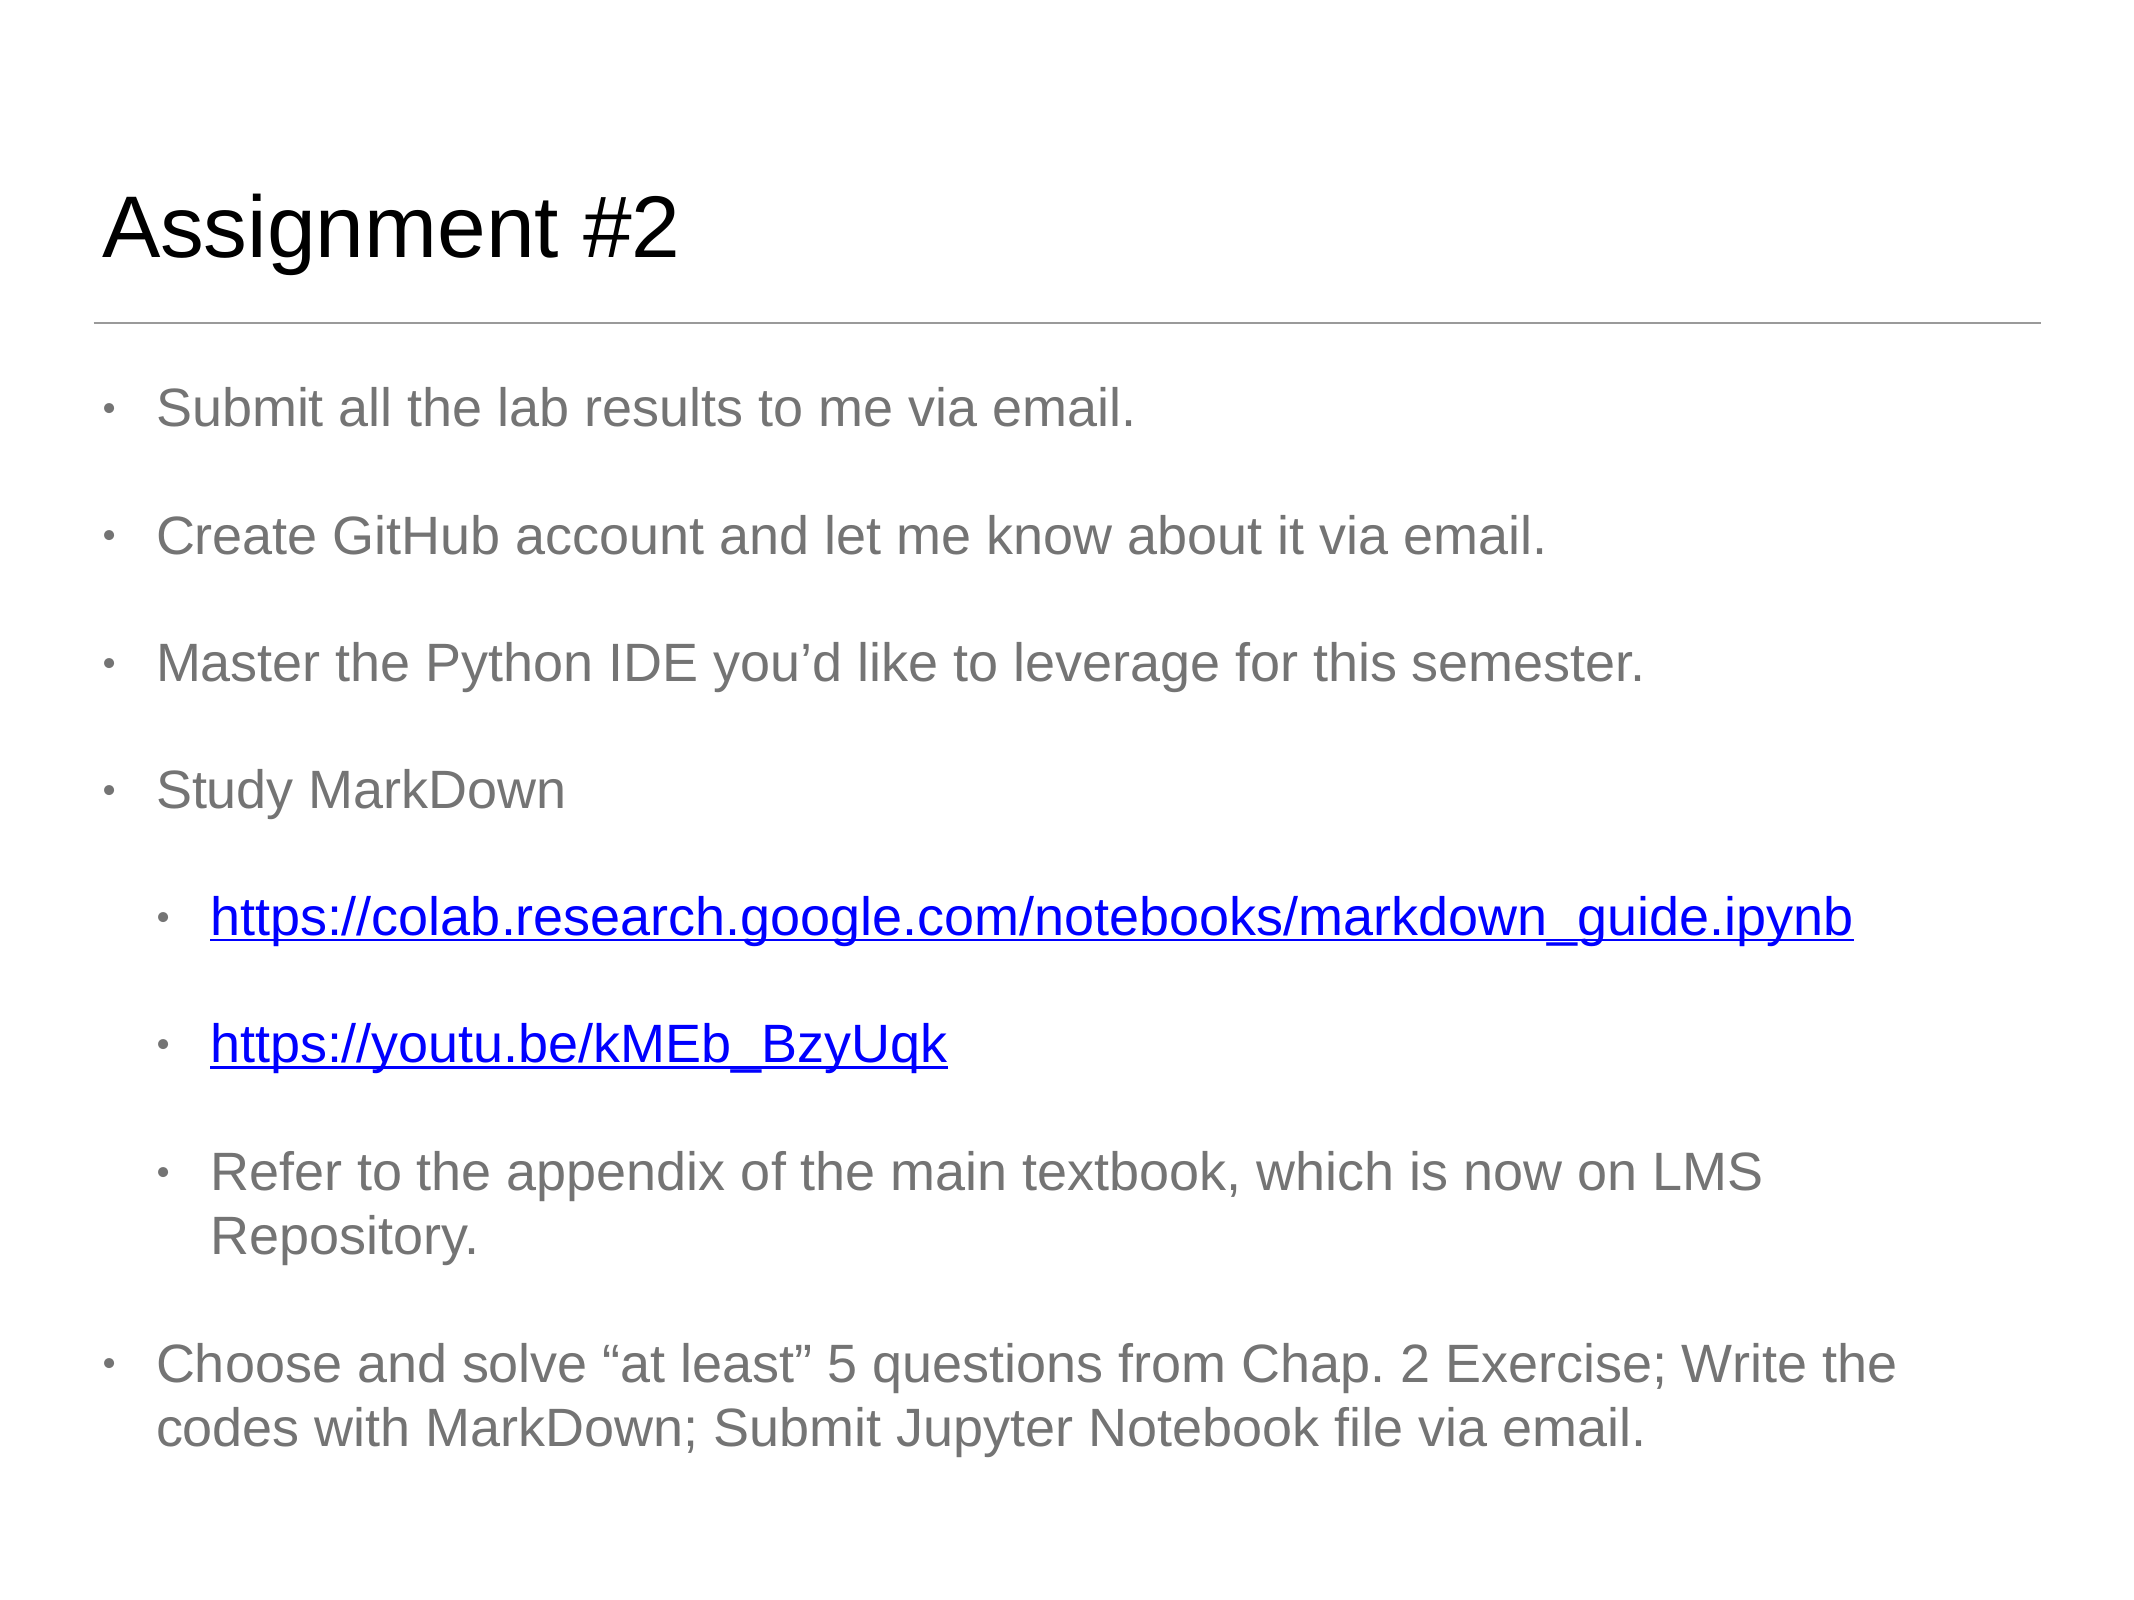

# Assignment #2
Submit all the lab results to me via email.
Create GitHub account and let me know about it via email.
Master the Python IDE you’d like to leverage for this semester.
Study MarkDown
https://colab.research.google.com/notebooks/markdown_guide.ipynb
https://youtu.be/kMEb_BzyUqk
Refer to the appendix of the main textbook, which is now on LMS Repository.
Choose and solve “at least” 5 questions from Chap. 2 Exercise; Write the codes with MarkDown; Submit Jupyter Notebook file via email.